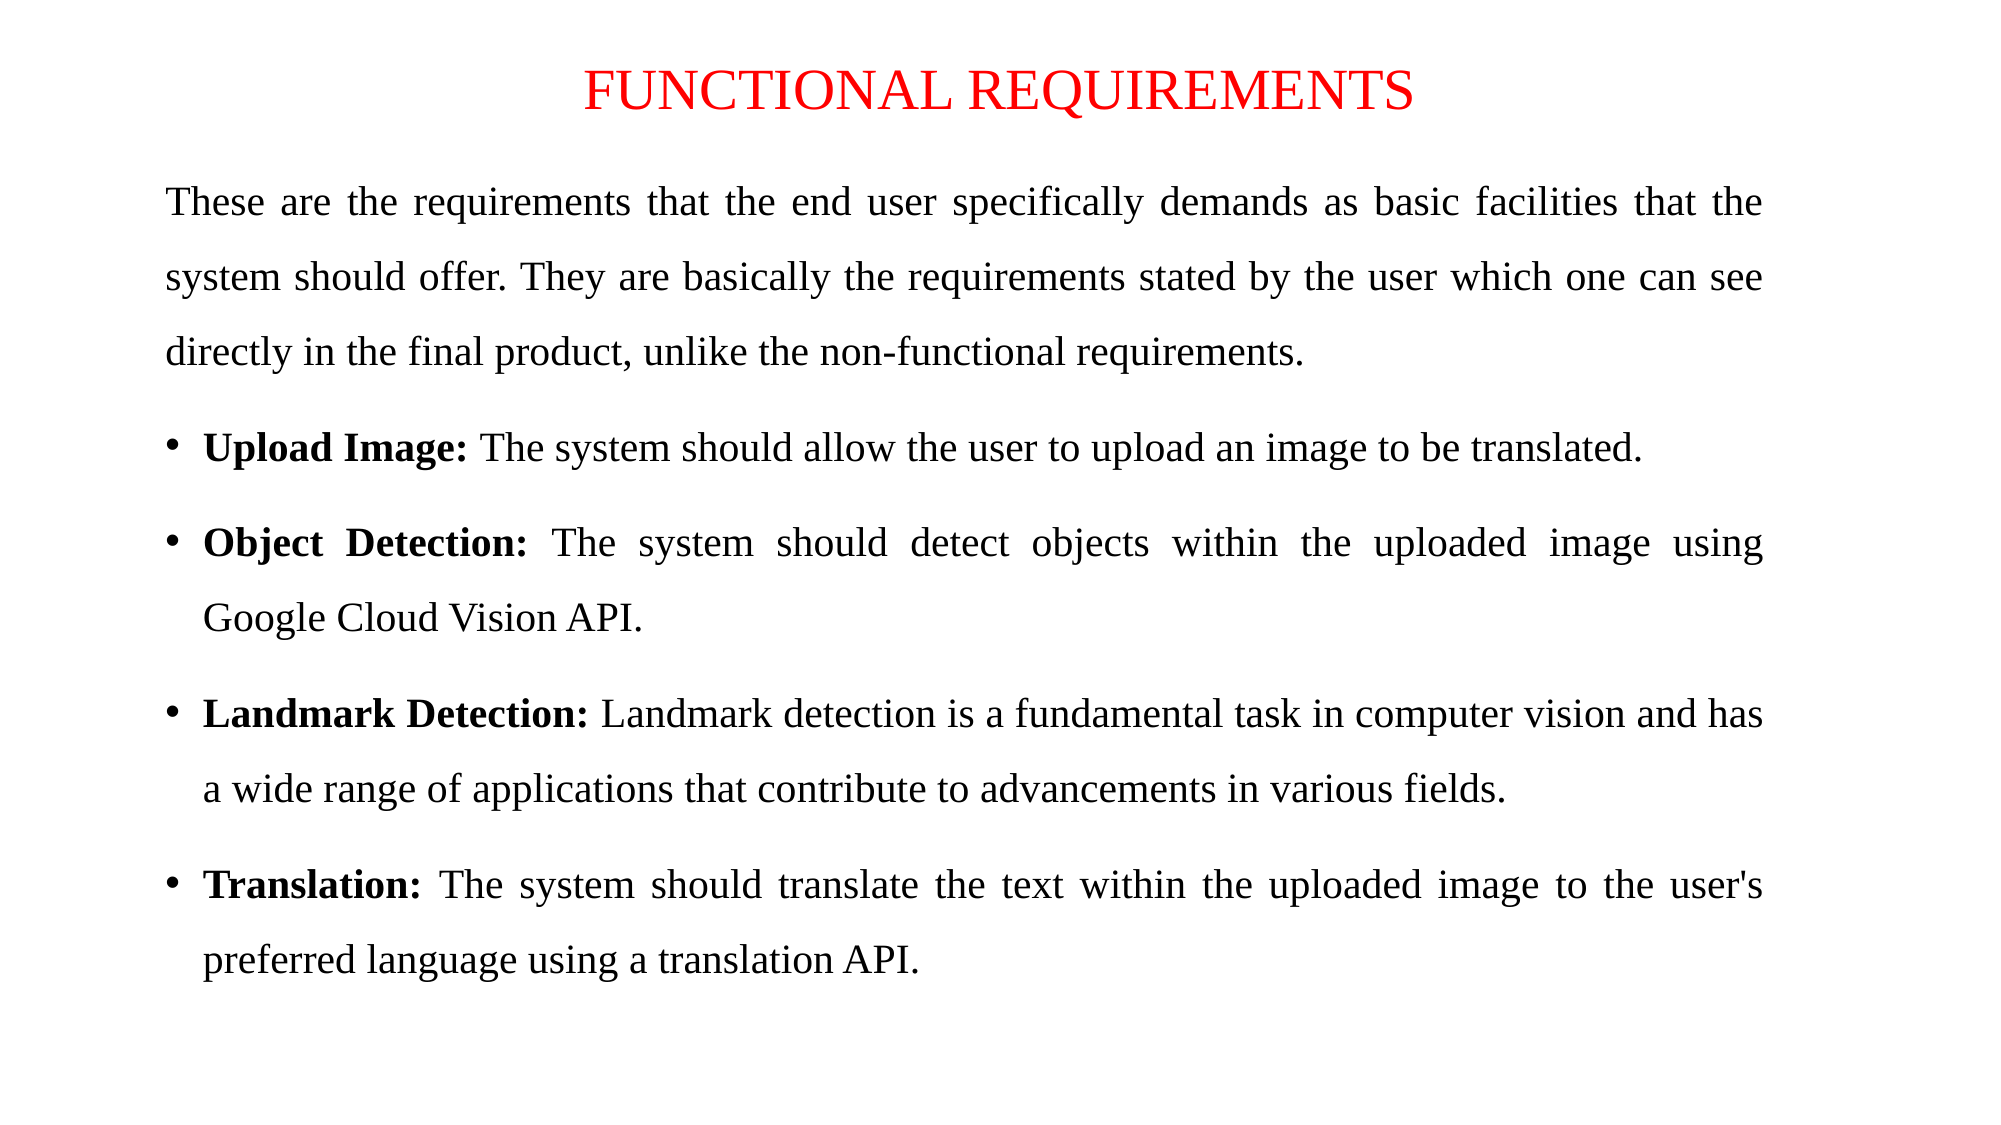

# FUNCTIONAL REQUIREMENTS
These are the requirements that the end user specifically demands as basic facilities that the system should offer. They are basically the requirements stated by the user which one can see directly in the final product, unlike the non-functional requirements.
Upload Image: The system should allow the user to upload an image to be translated.
Object Detection: The system should detect objects within the uploaded image using Google Cloud Vision API.
Landmark Detection: Landmark detection is a fundamental task in computer vision and has a wide range of applications that contribute to advancements in various fields.
Translation: The system should translate the text within the uploaded image to the user's preferred language using a translation API.